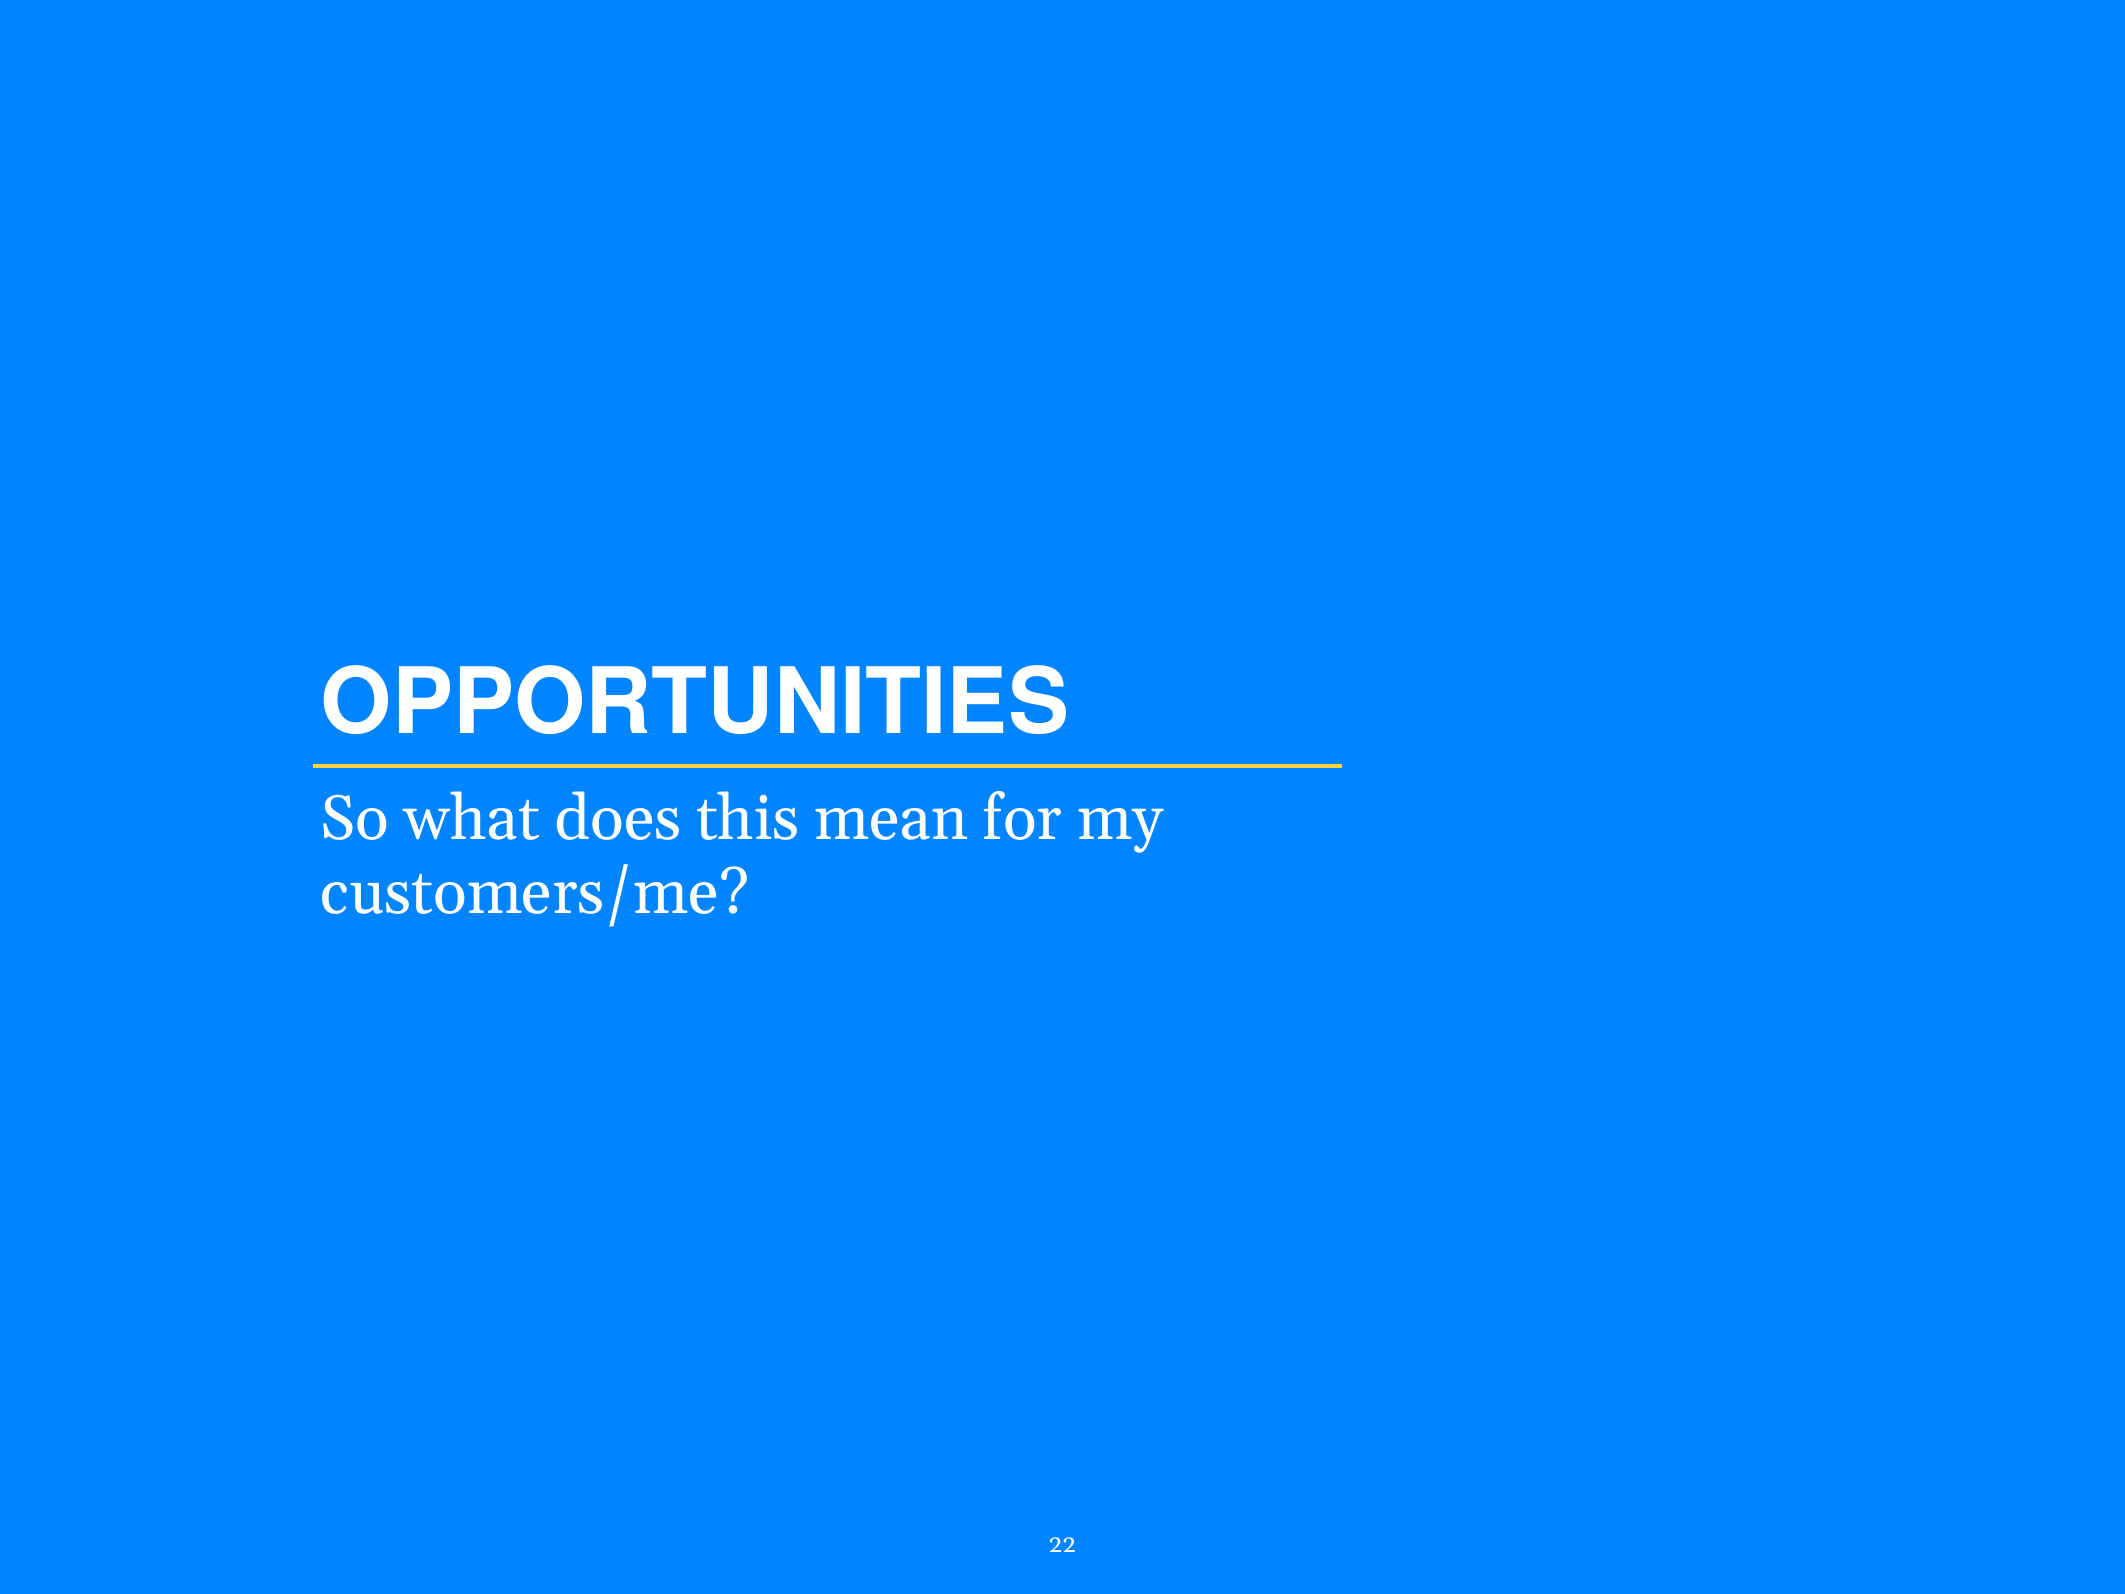

OPPORTUNITIES
So what does this mean for my customers/me?

22